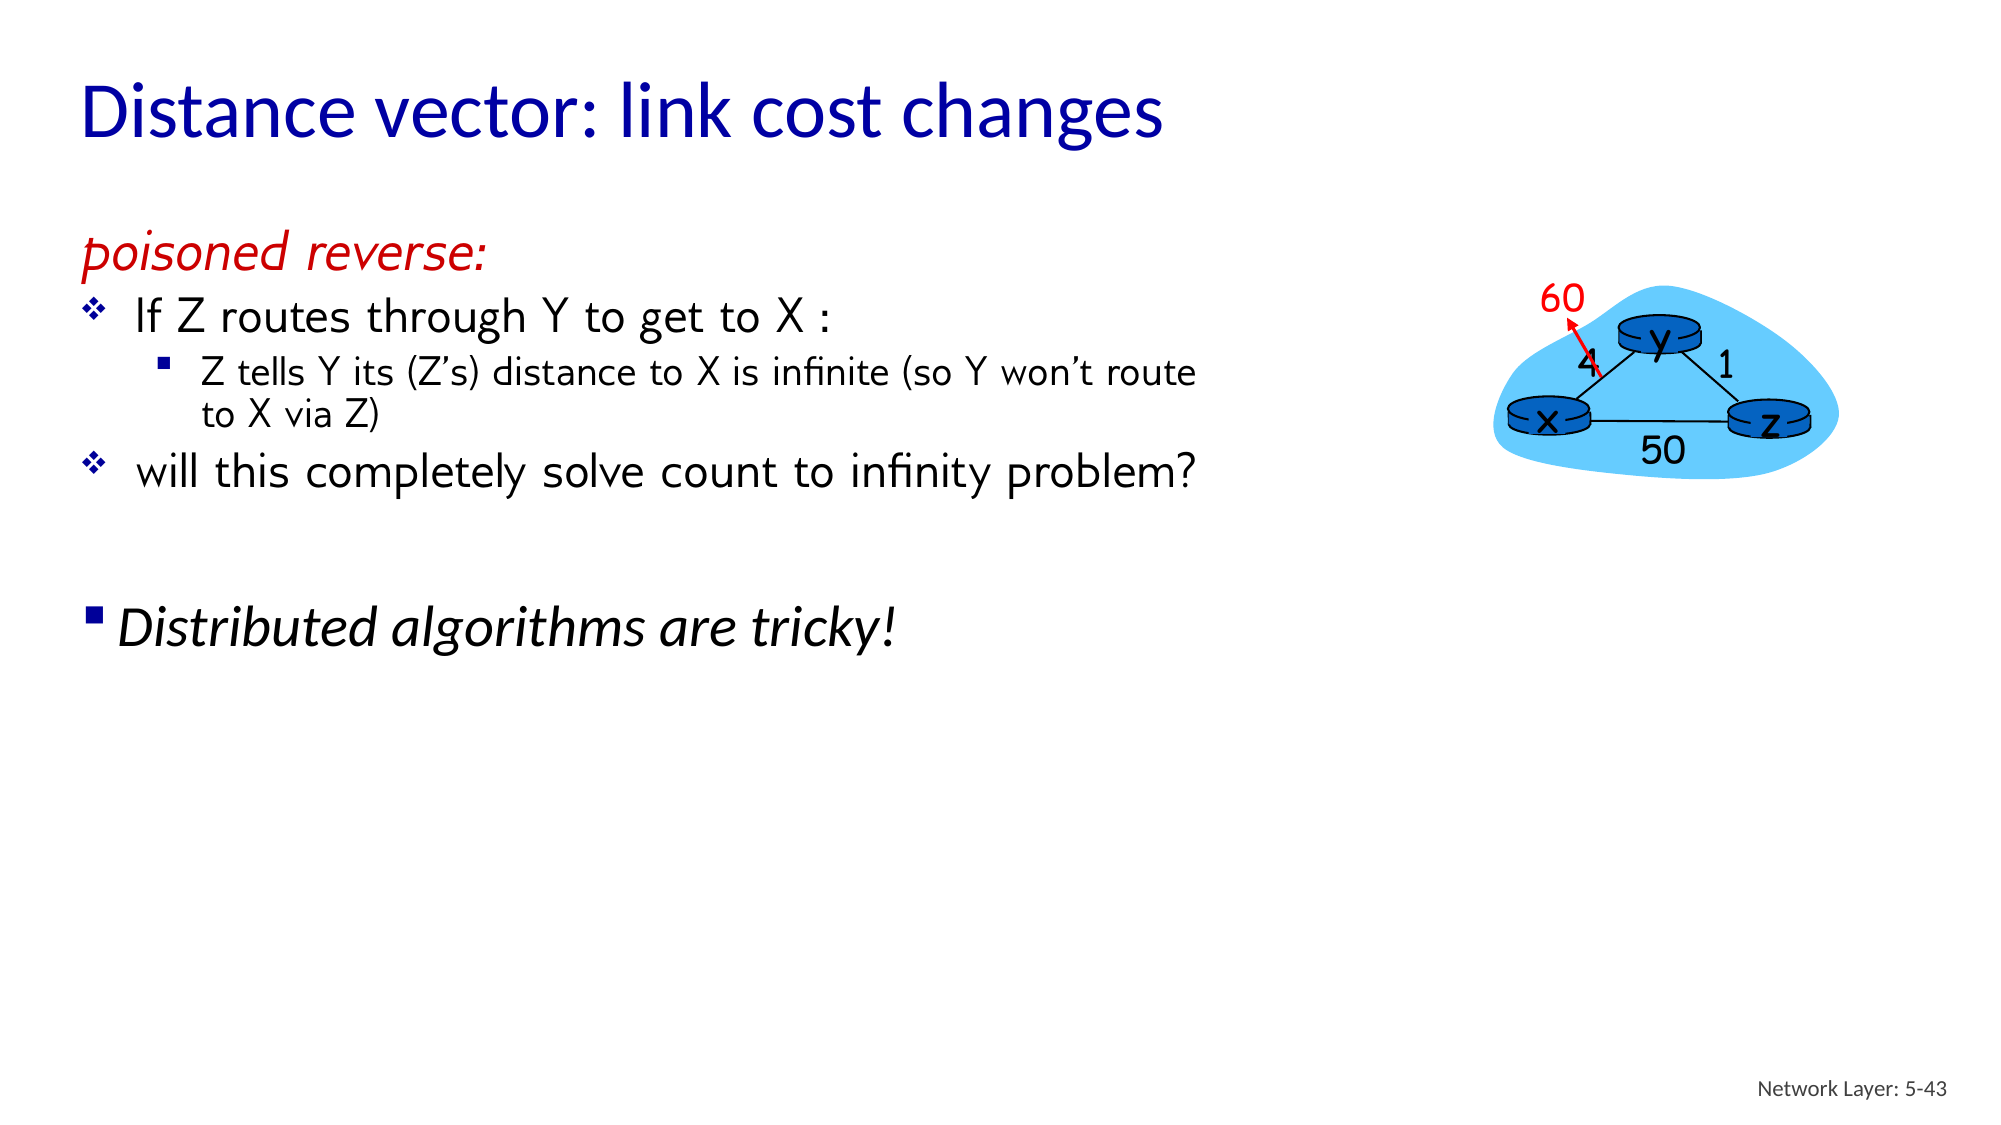

# Distance vector: link cost changes
poisoned reverse:
If Z routes through Y to get to X :
Z tells Y its (Z’s) distance to X is infinite (so Y won’t route to X via Z)
will this completely solve count to infinity problem?
60

y

4
1

x

z

50

Distributed algorithms are tricky!
Network Layer: 5-43